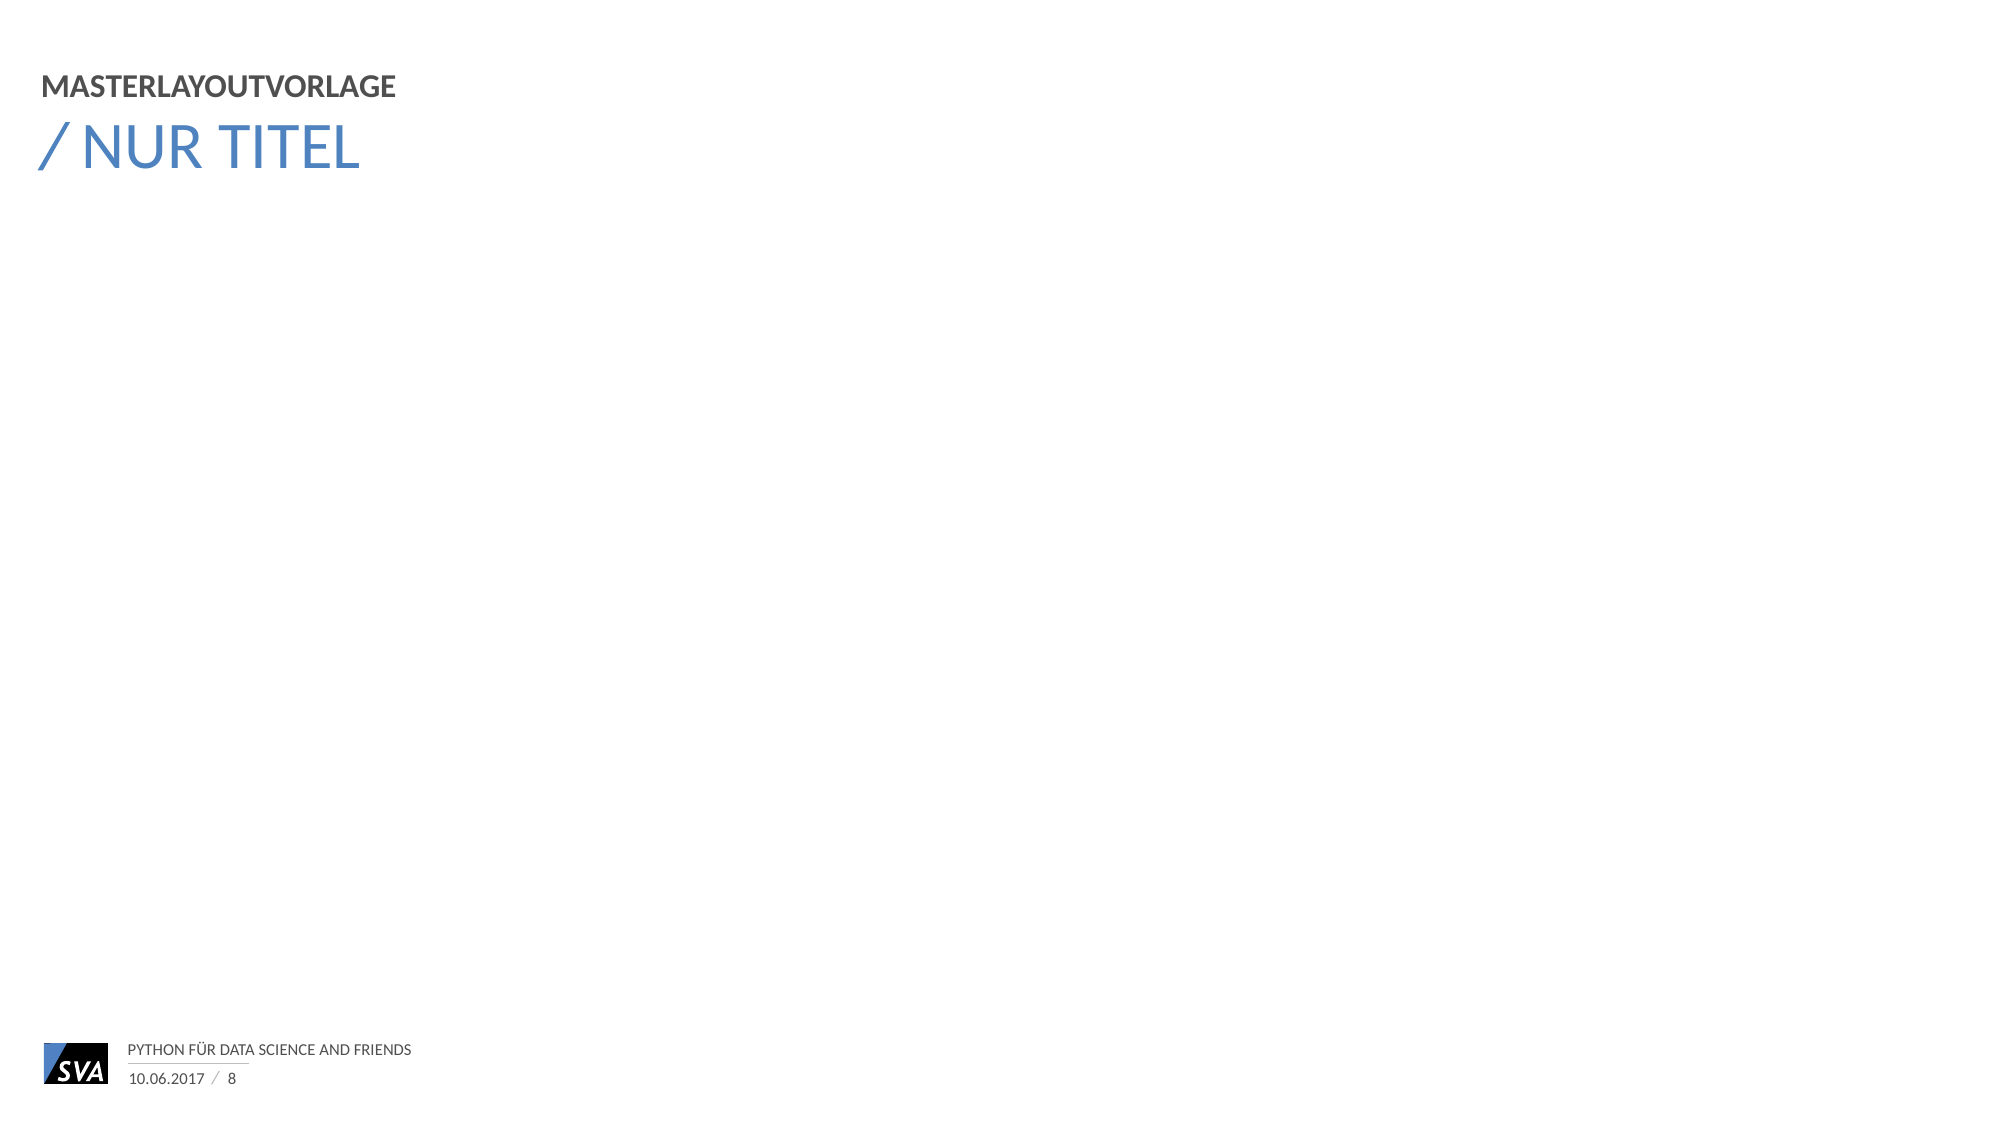

Masterlayoutvorlage
# Nur Titel
Python für Data Science and Friends
10.06.2017
8